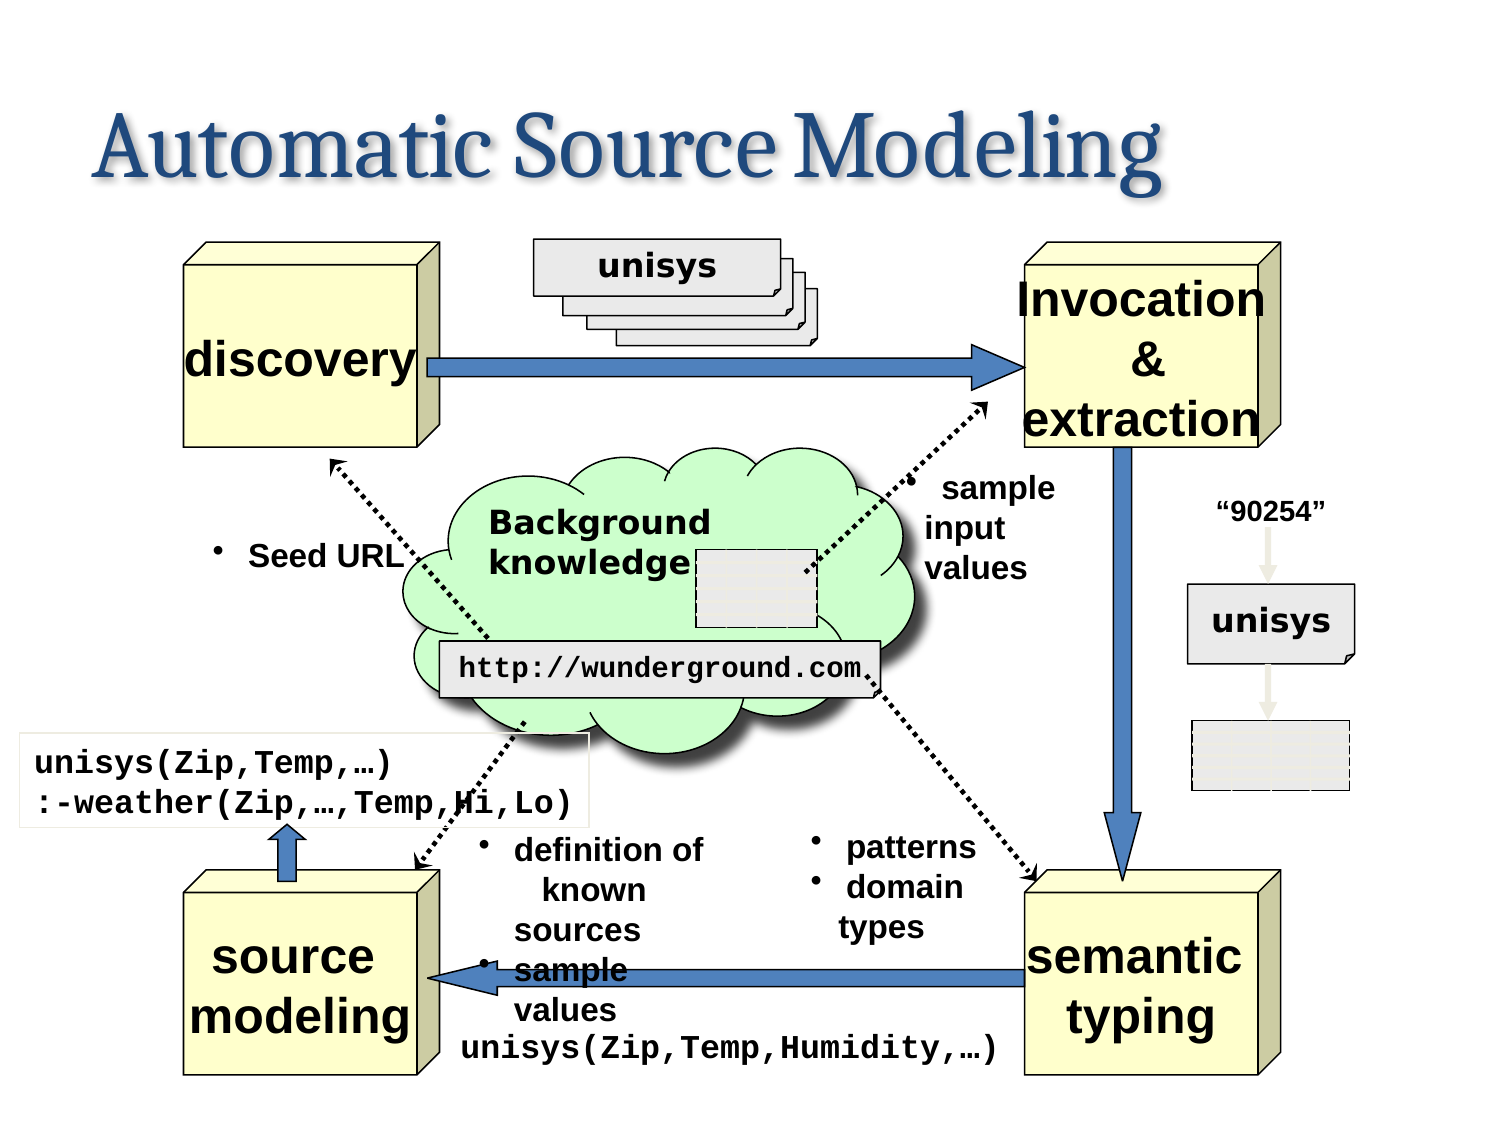

# Automatic Source Modeling
unisys
discovery
Invocation
 &
extraction
anotherWS

Background knowledge

sample
  input
  values
“90254”
Seed URL

unisys
http://wunderground.com

unisys(Zip,Temp,…)
:-weather(Zip,…,Temp,Hi,Lo)
patterns
domain
   types
definition of      known sources
sample values

source
modeling
semantic
typing

unisys(Zip,Temp,Humidity,…)